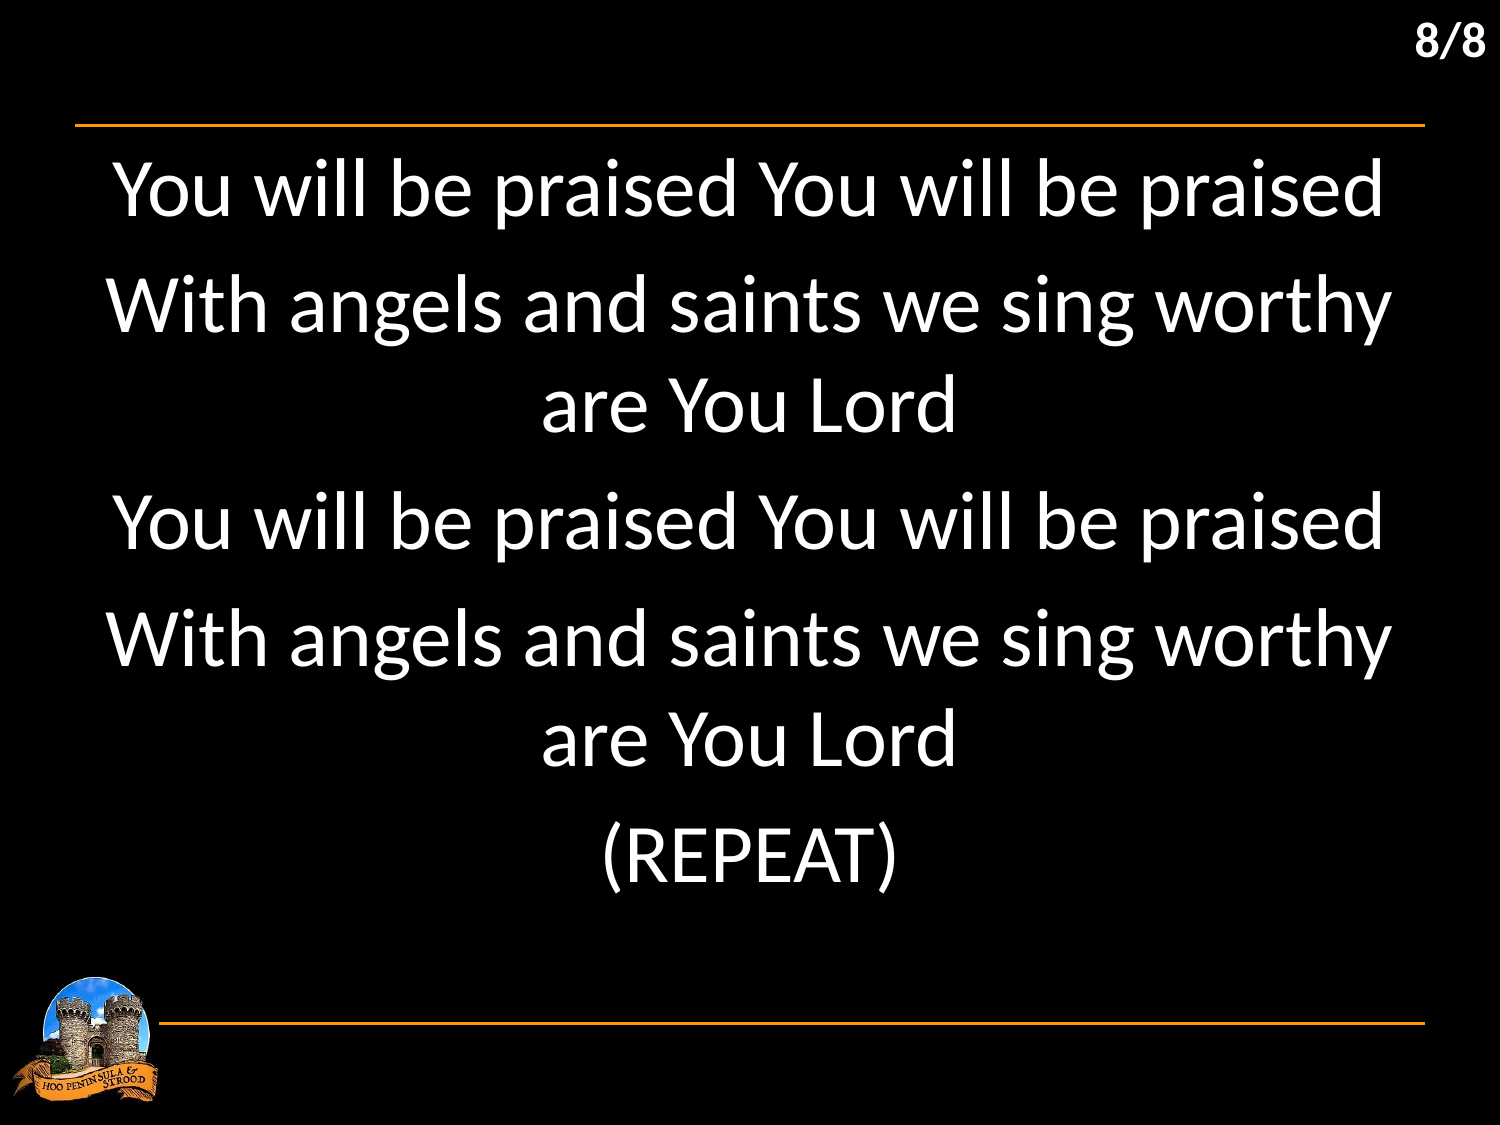

8/8
You will be praised You will be praised
With angels and saints we sing worthy are You Lord
You will be praised You will be praised
With angels and saints we sing worthy are You Lord
(REPEAT)